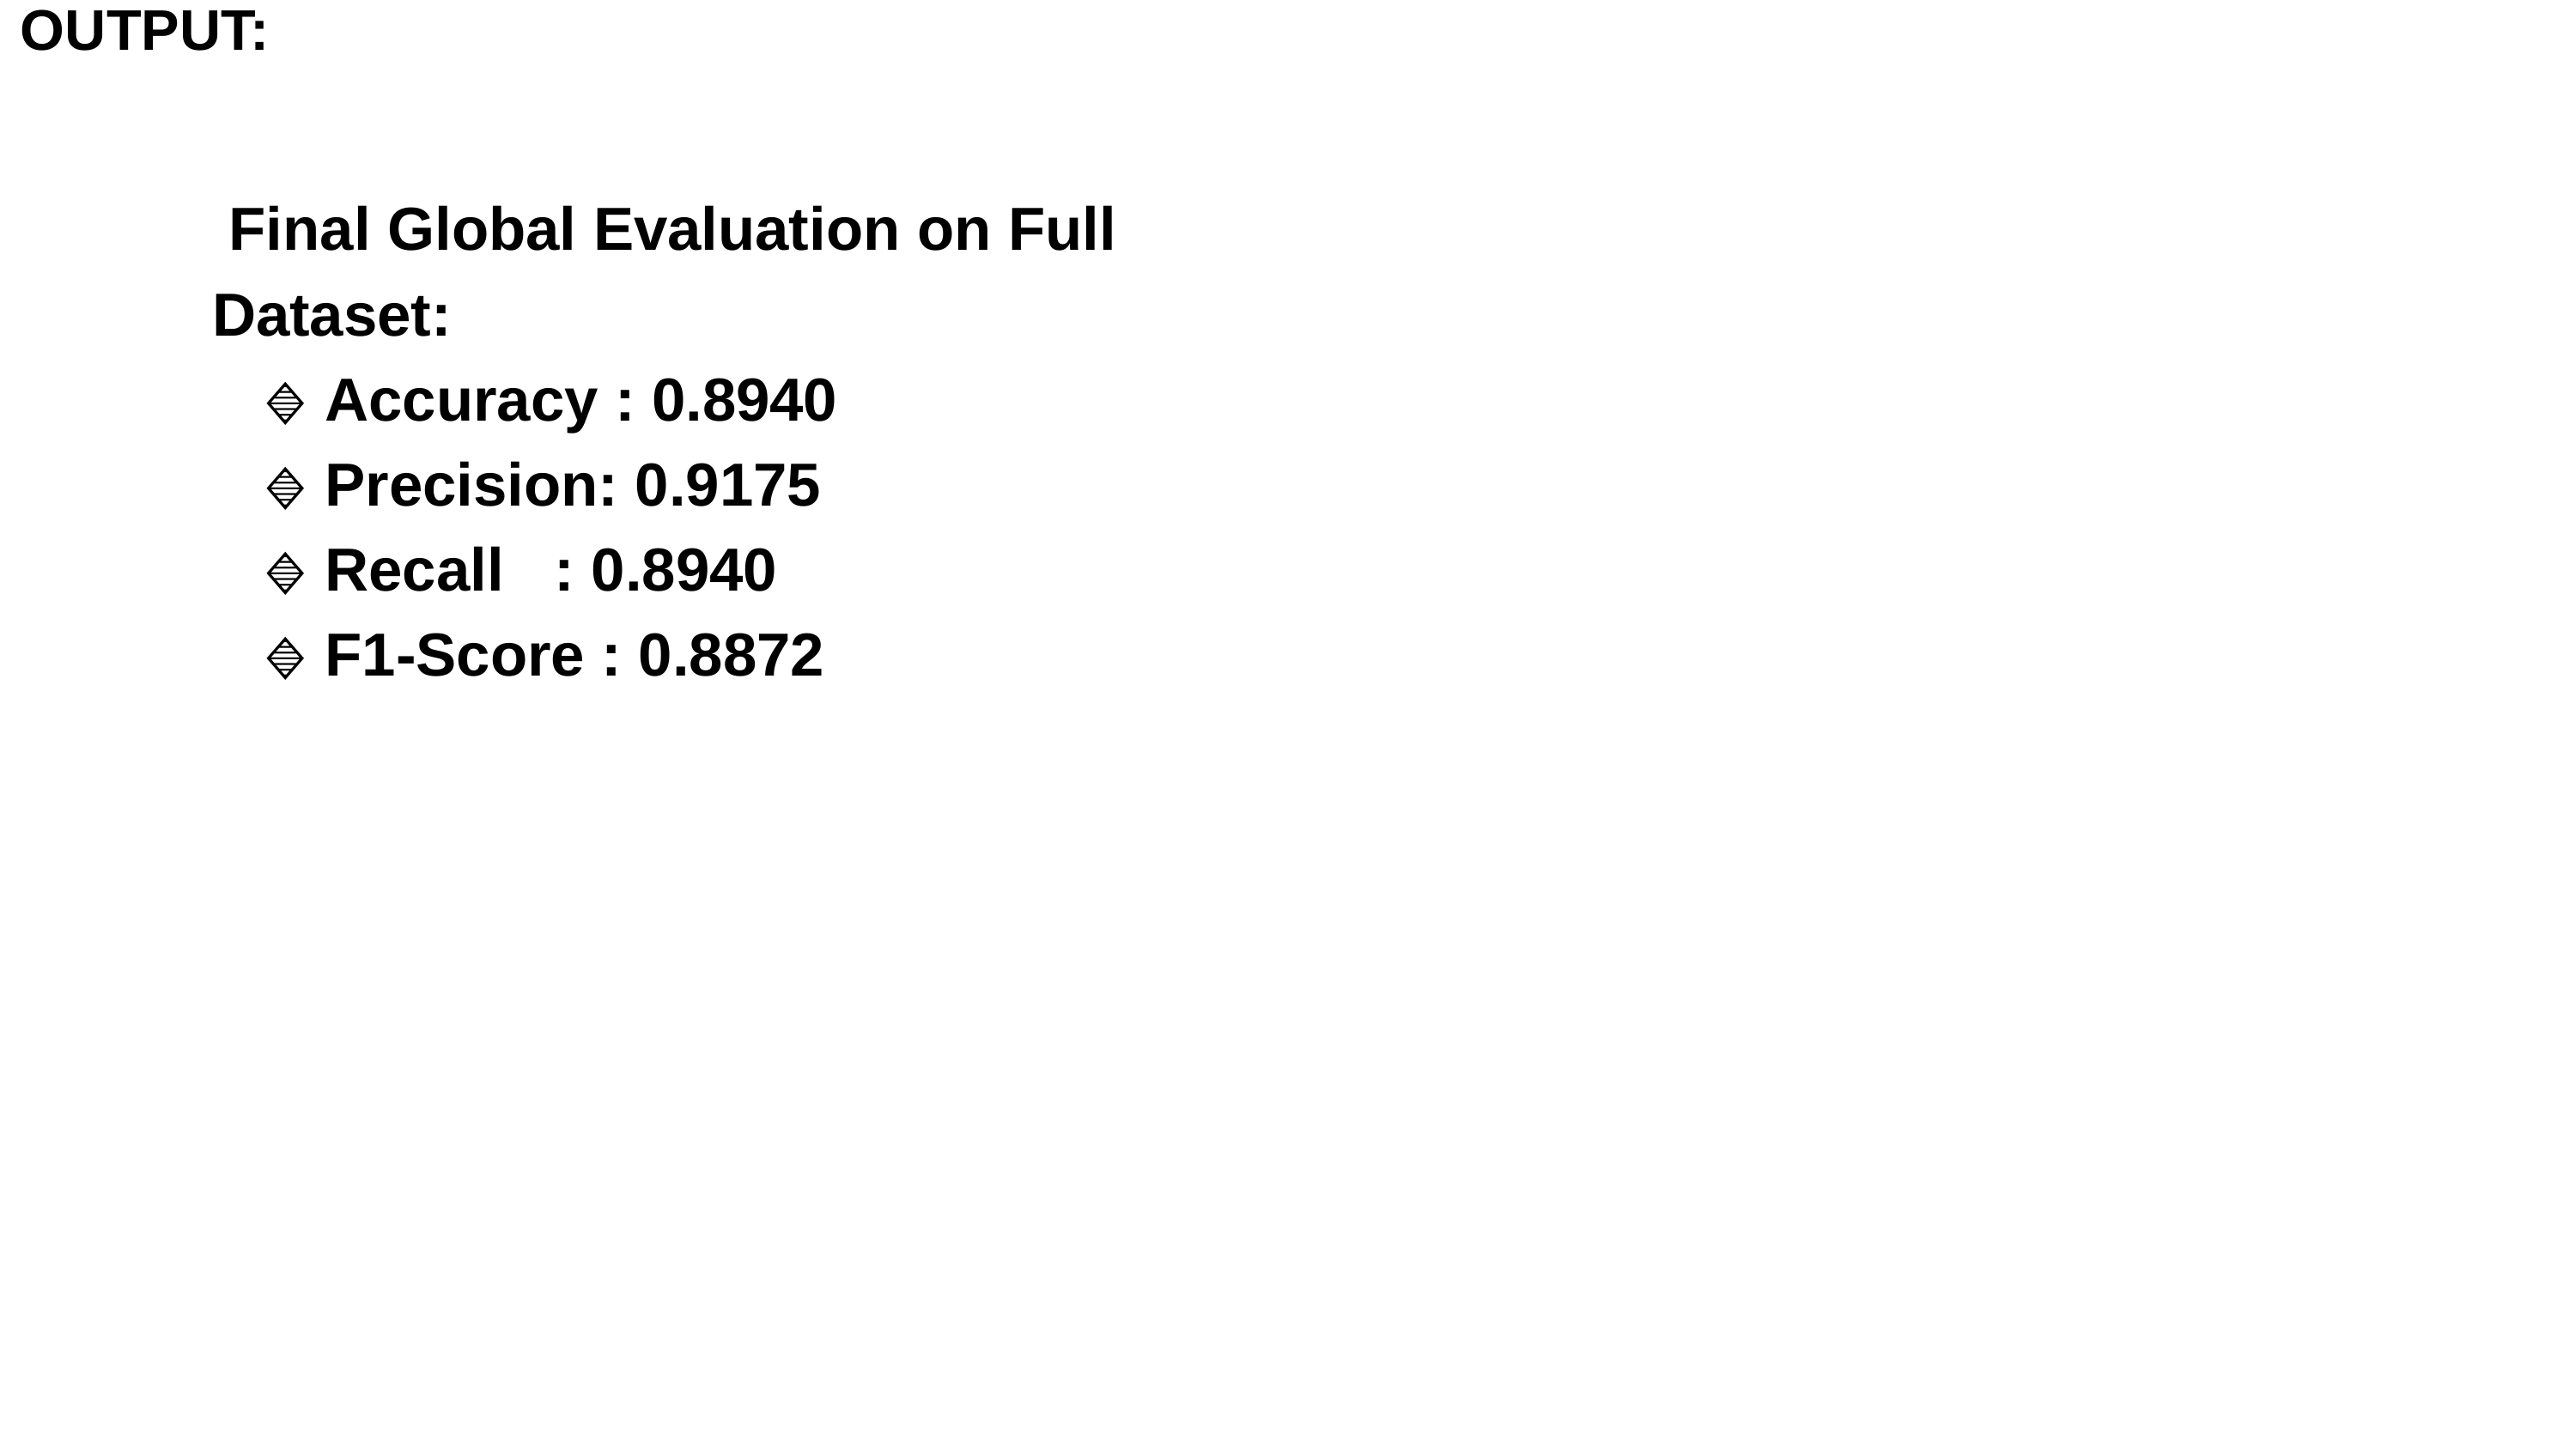

OUTPUT:
 Final Global Evaluation on Full Dataset:
   🔹 Accuracy : 0.8940
   🔹 Precision: 0.9175
   🔹 Recall   : 0.8940
   🔹 F1-Score : 0.8872